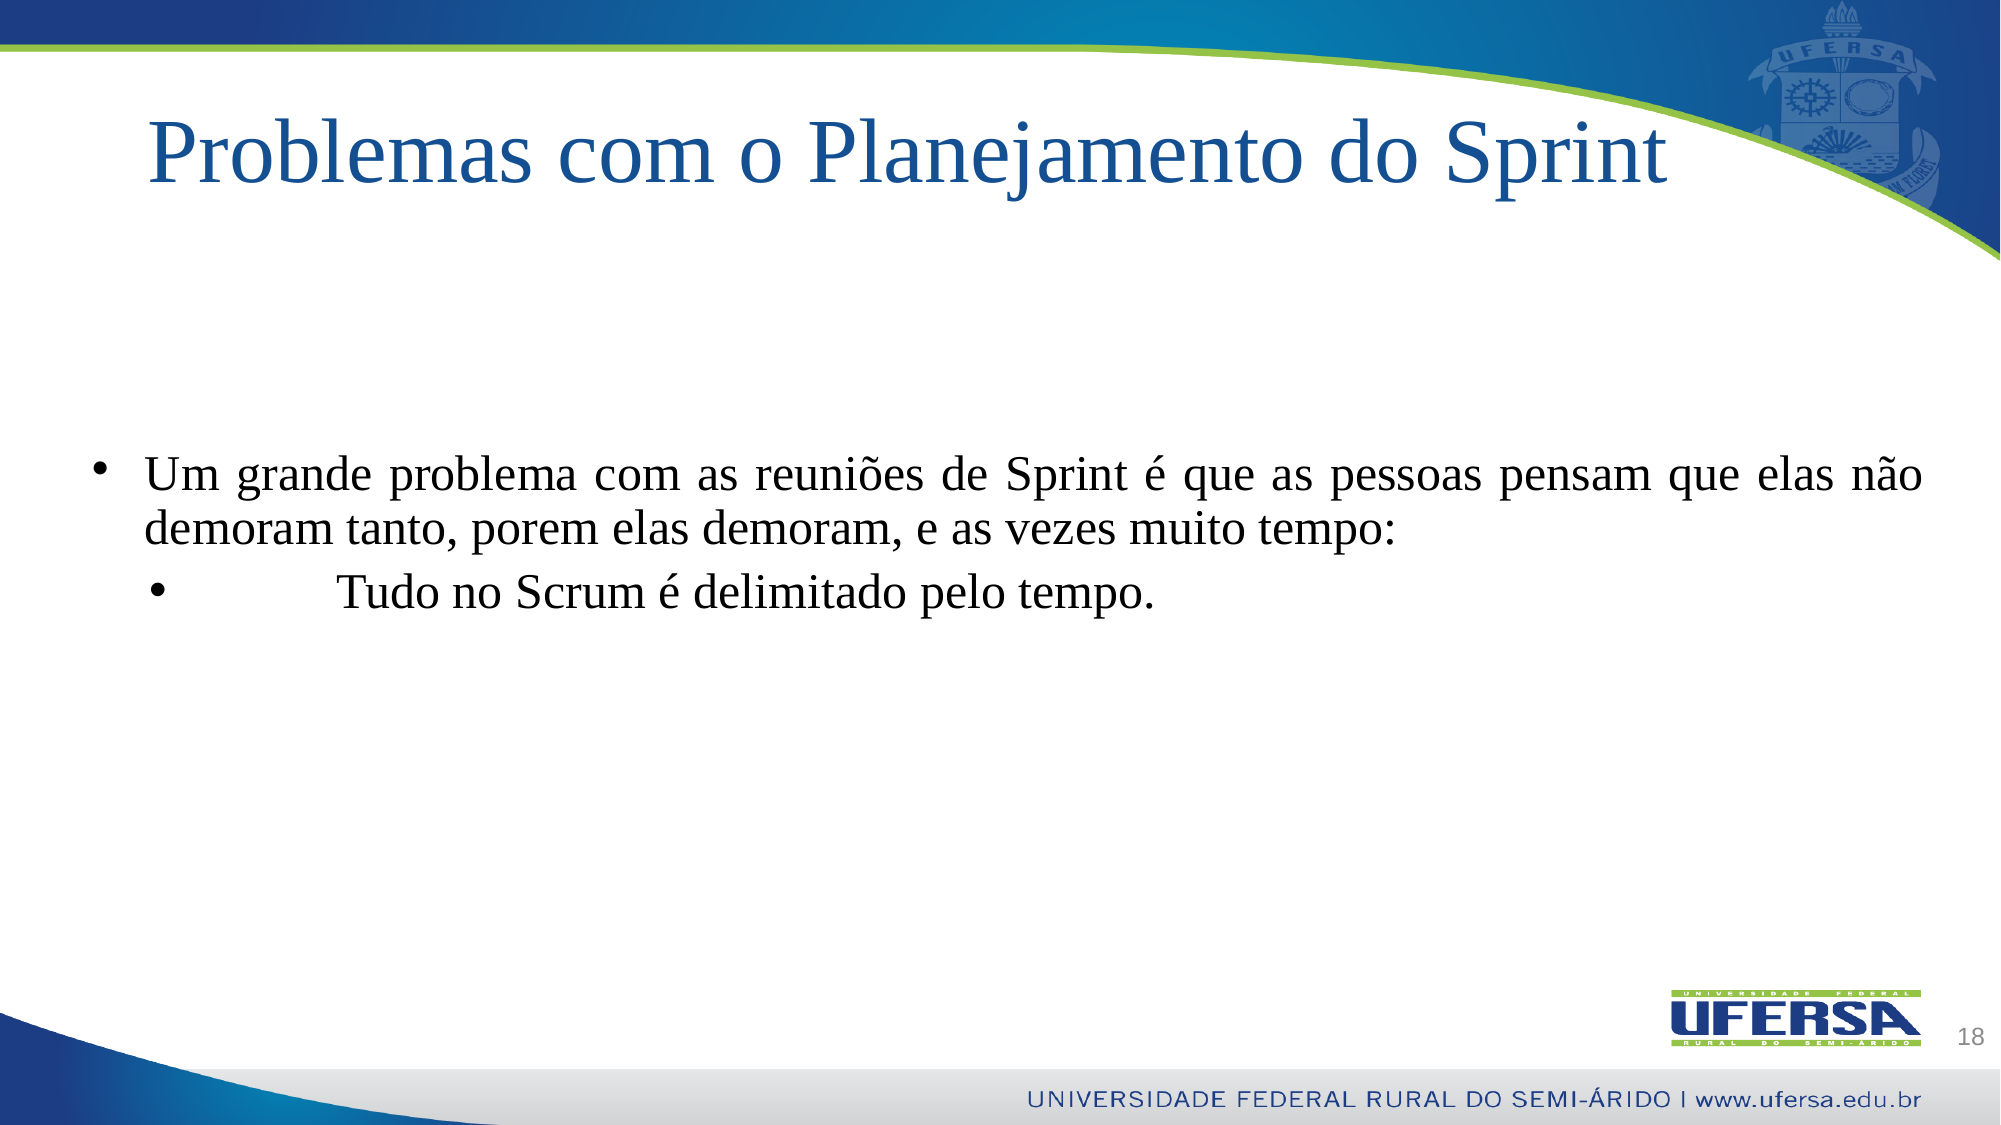

# Problemas com o Planejamento do Sprint
Um grande problema com as reuniões de Sprint é que as pessoas pensam que elas não demoram tanto, porem elas demoram, e as vezes muito tempo:
	Tudo no Scrum é delimitado pelo tempo.
18